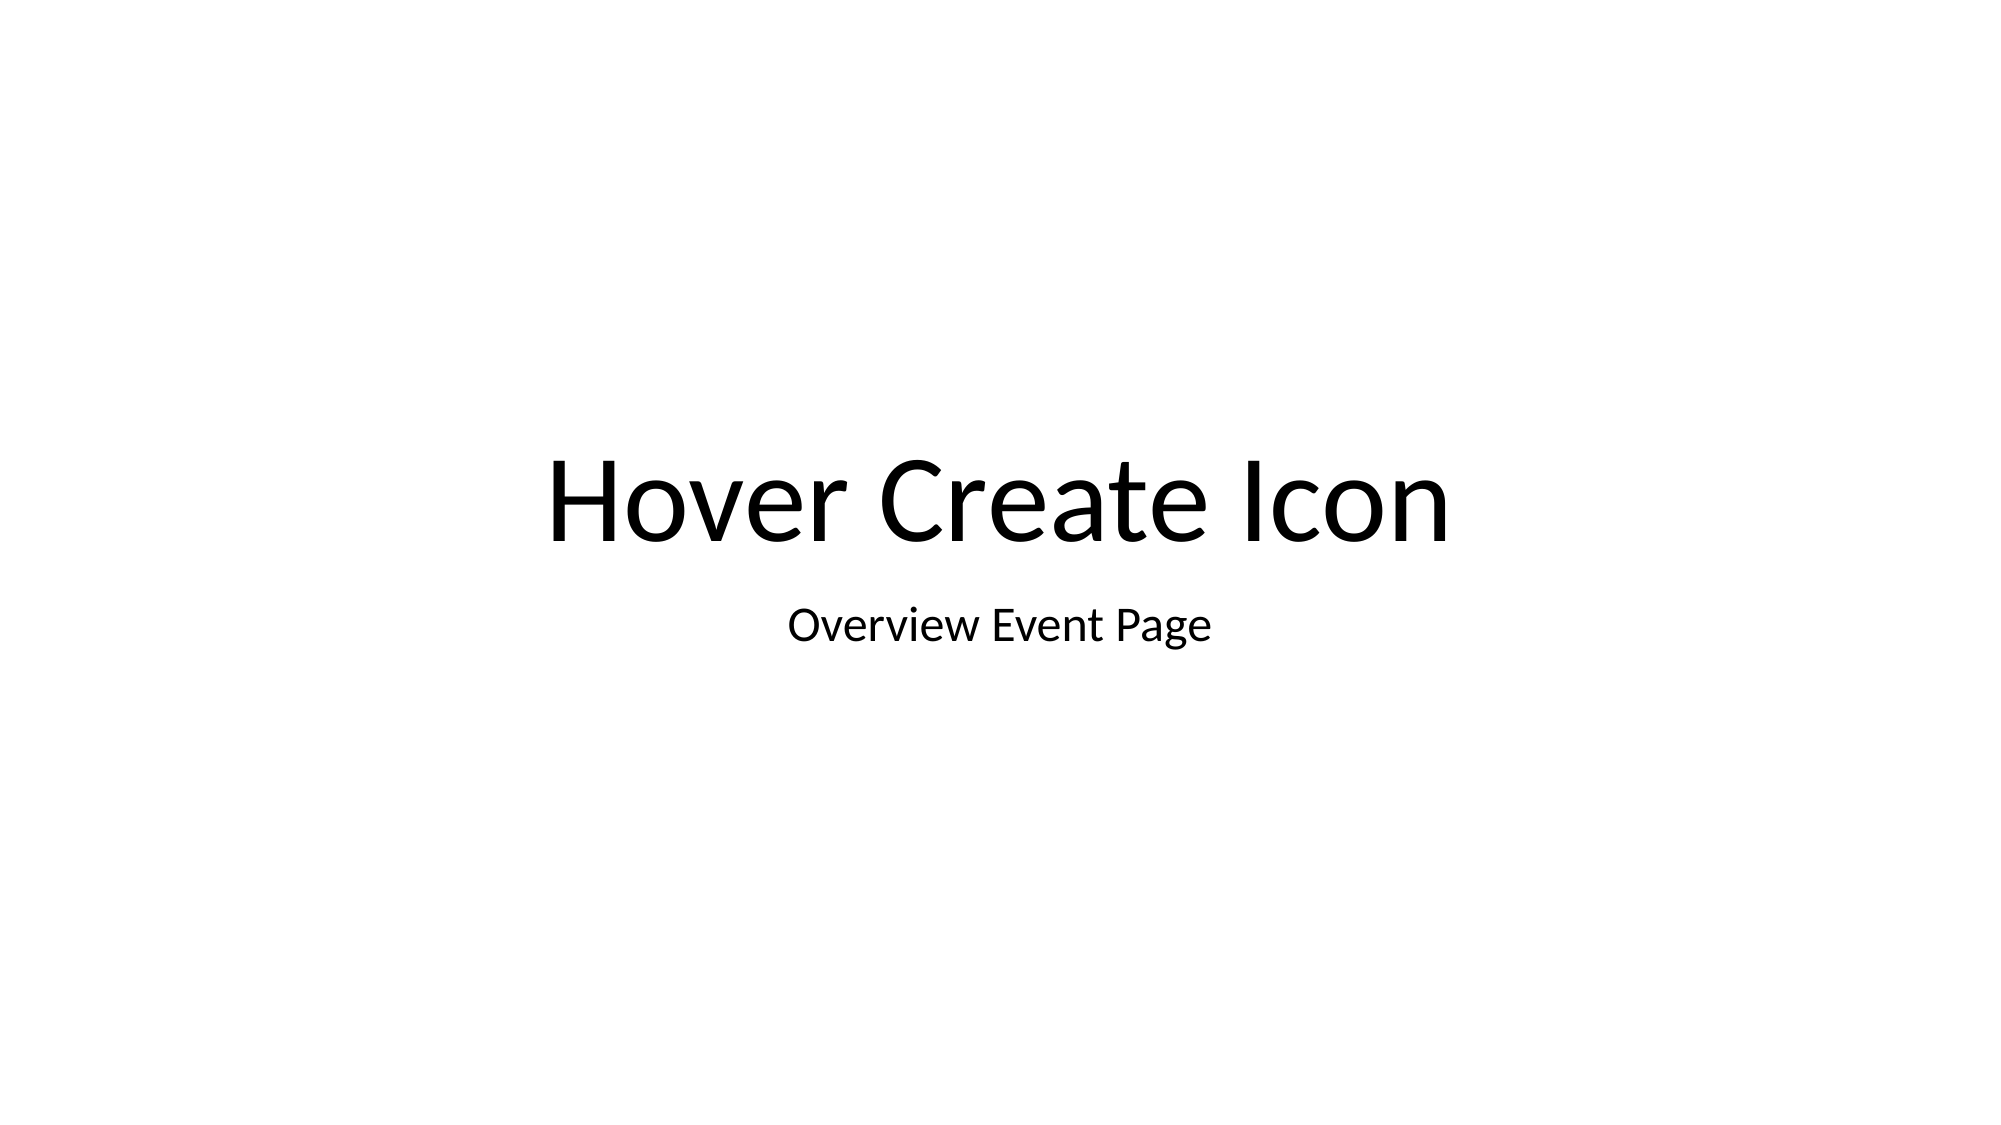

# Hover Create Icon
Overview Event Page